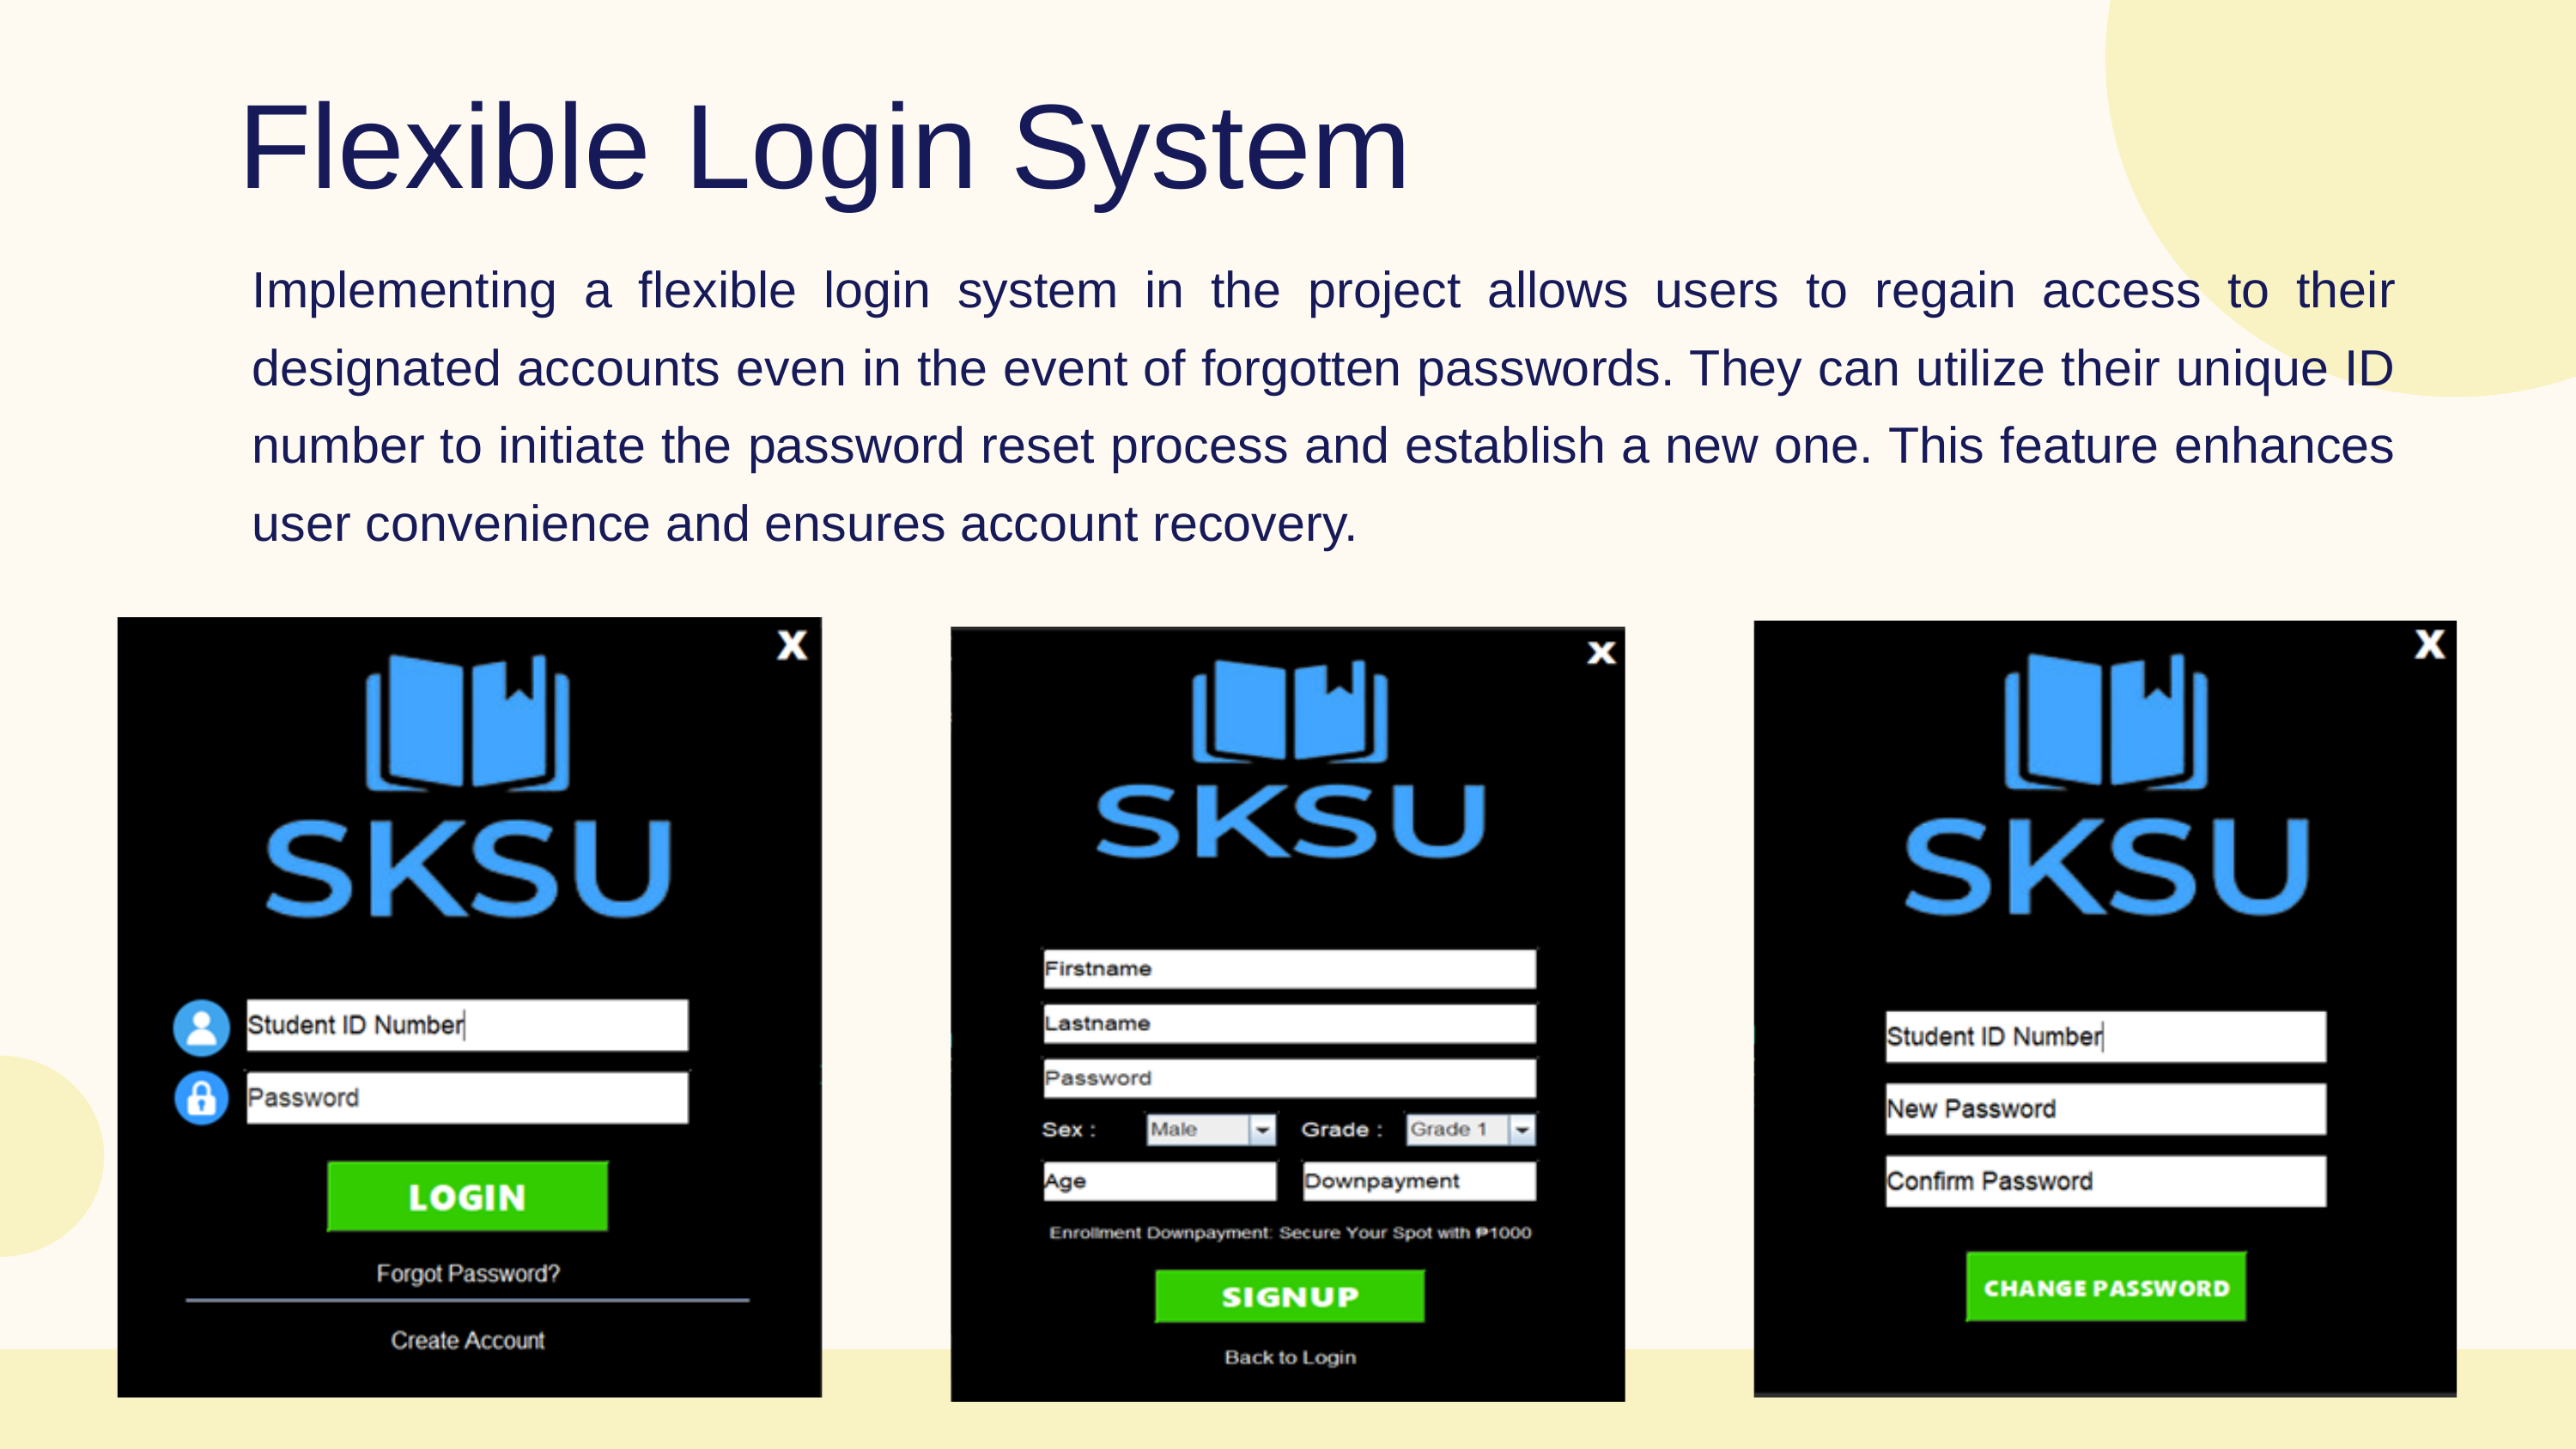

Flexible Login System
Implementing a flexible login system in the project allows users to regain access to their designated accounts even in the event of forgotten passwords. They can utilize their unique ID number to initiate the password reset process and establish a new one. This feature enhances user convenience and ensures account recovery.